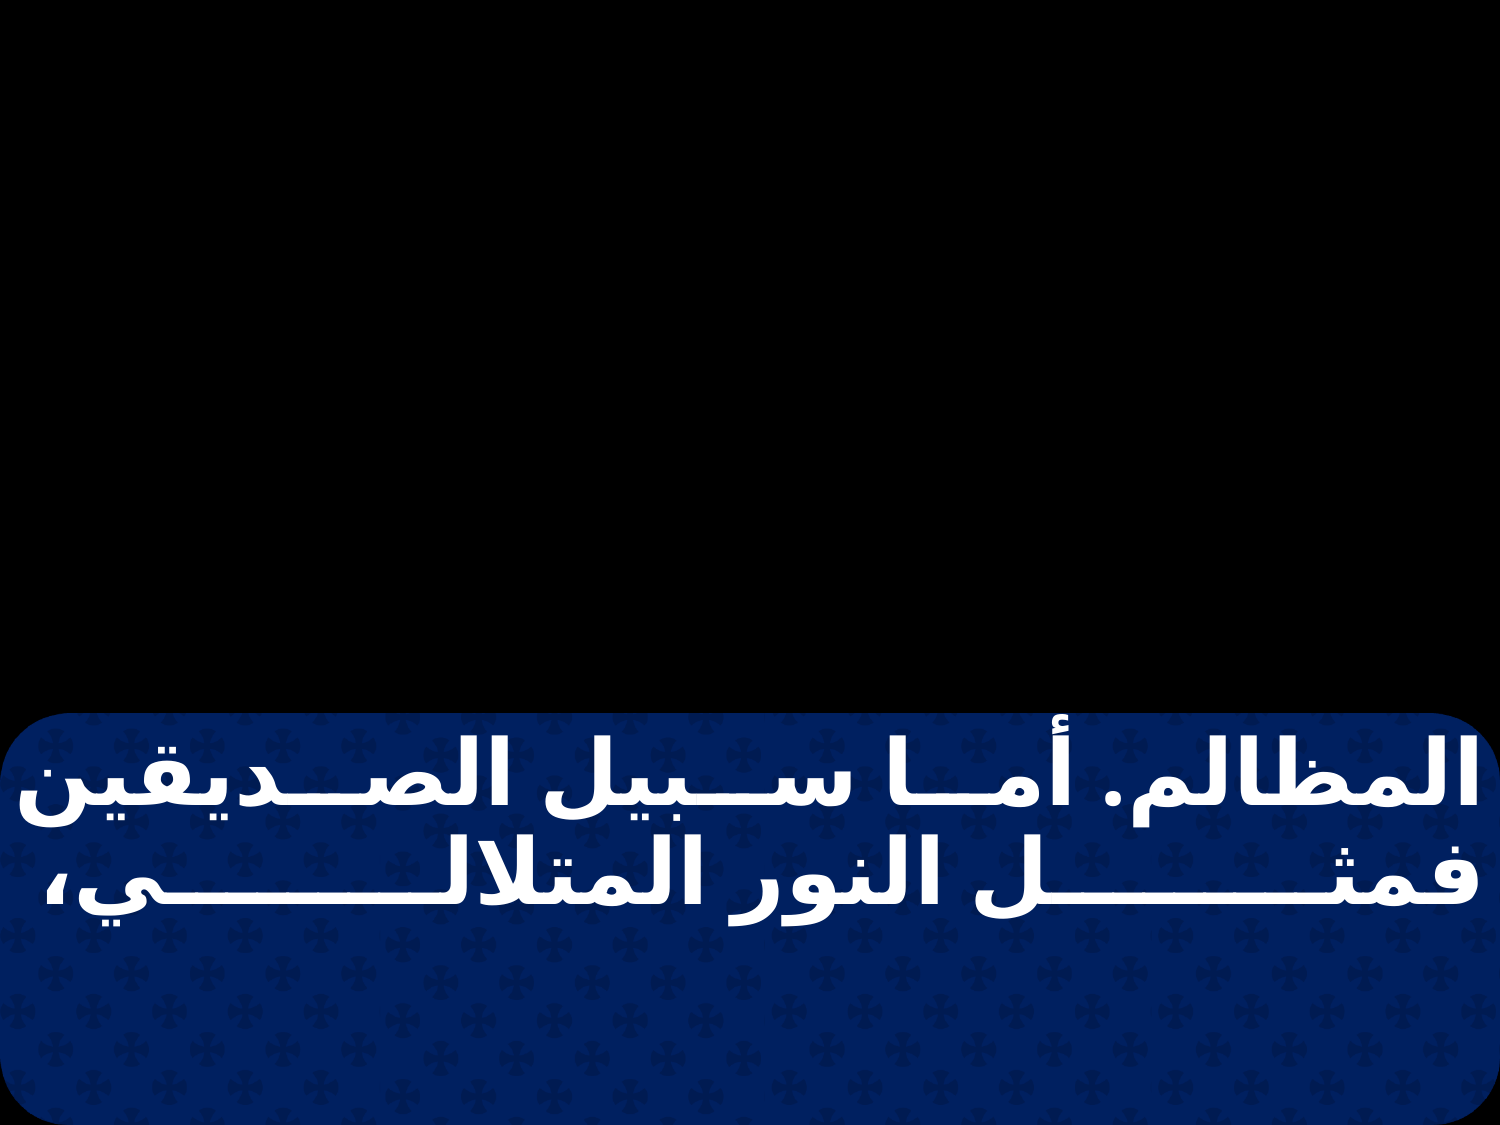

المظالم. أما سبيل الصديقين فمثل النور المتلالي،